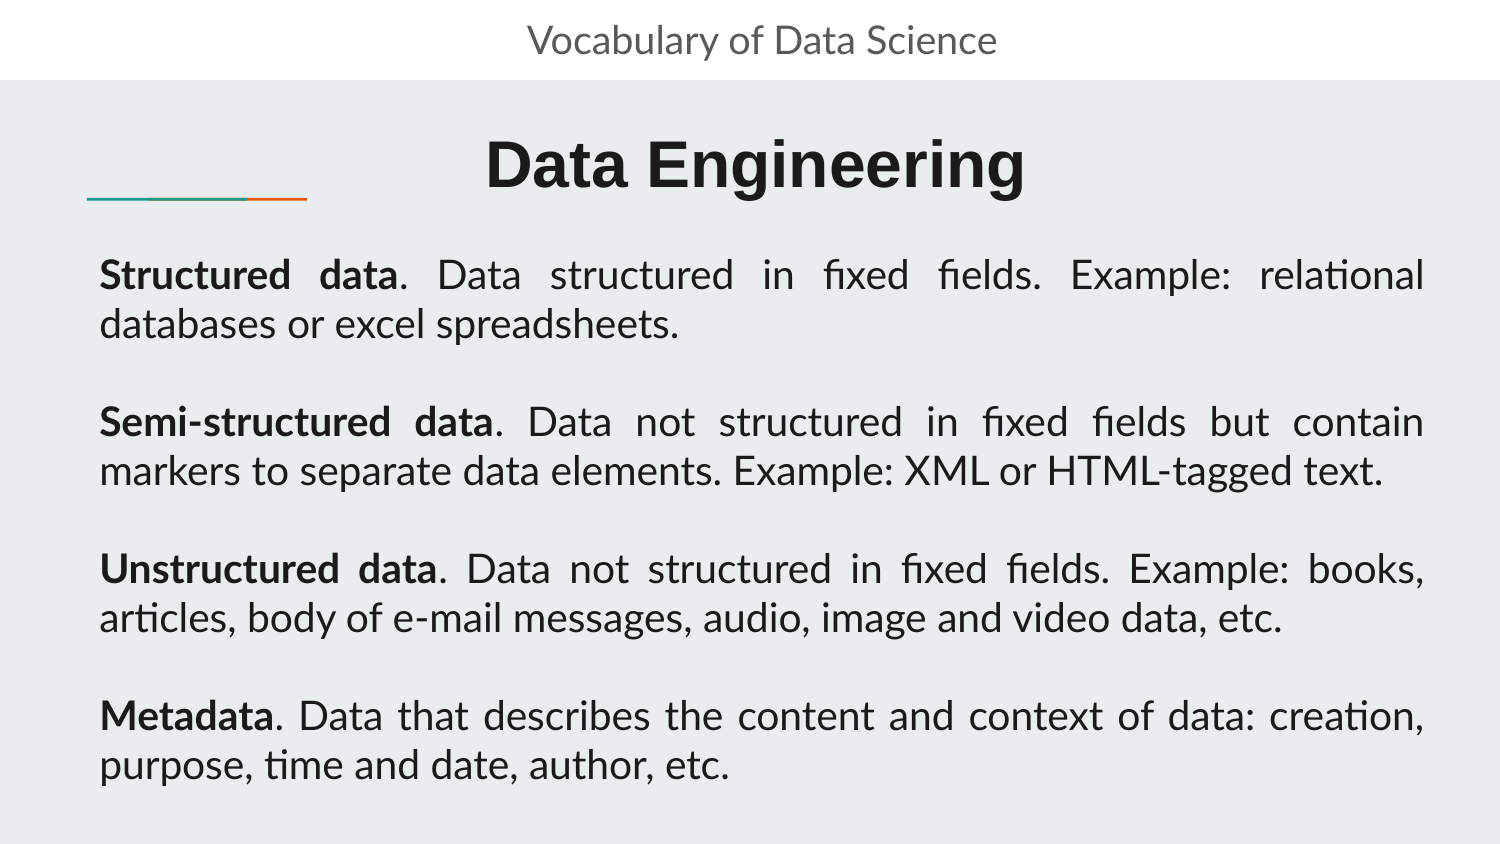

Vocabulary of Data Science
# Data Engineering
Structured data. Data structured in fixed fields. Example: relational databases or excel spreadsheets.

Semi-structured data. Data not structured in fixed fields but contain markers to separate data elements. Example: XML or HTML-tagged text.

Unstructured data. Data not structured in fixed fields. Example: books, articles, body of e-mail messages, audio, image and video data, etc.

Metadata. Data that describes the content and context of data: creation, purpose, time and date, author, etc.